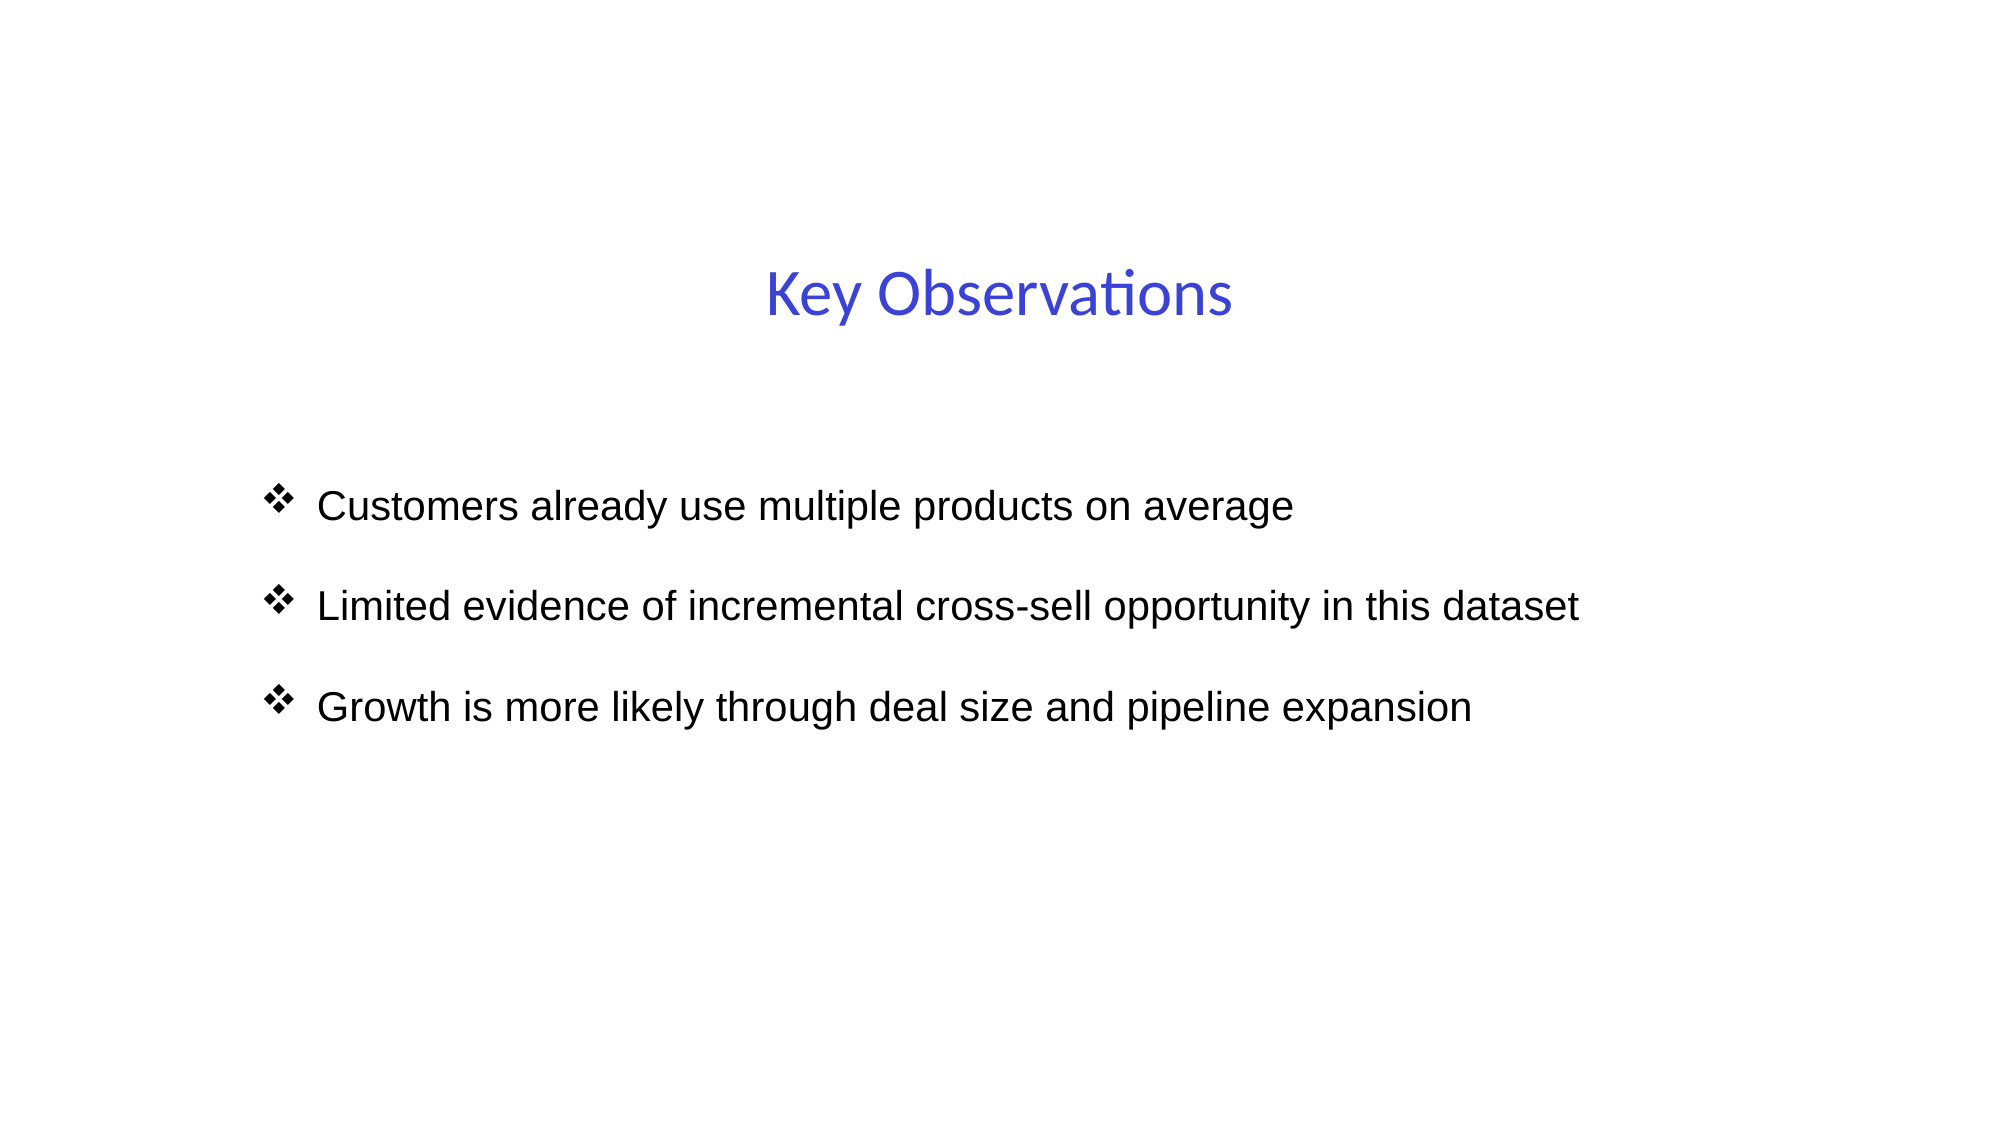

Key Observations

Customers already use multiple products on average

Limited evidence of incremental cross-sell opportunity in this dataset

Growth is more likely through deal size and pipeline expansion